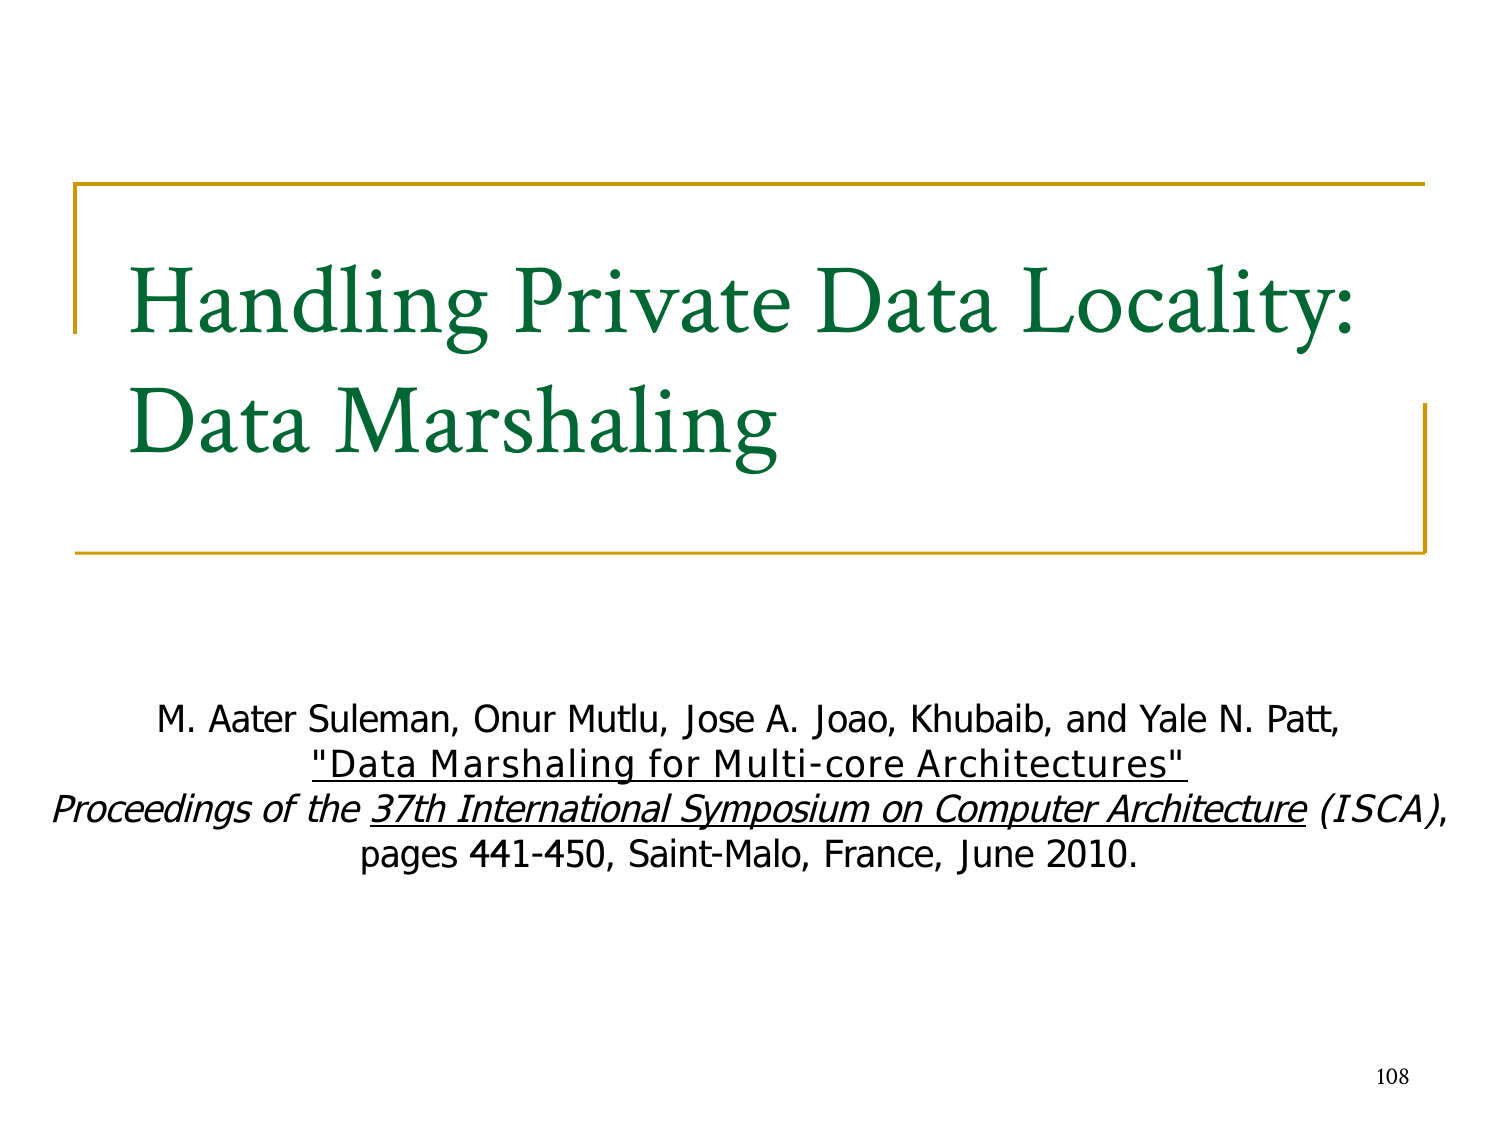

# Handling Private Data Locality: Data Marshaling
M. Aater Suleman, Onur Mutlu, Jose A. Joao, Khubaib, and Yale N. Patt,
"Data Marshaling for Multi-core Architectures"
Proceedings of the 37th International Symposium on Computer Architecture (ISCA), pages 441-450, Saint-Malo, France, June 2010.
108